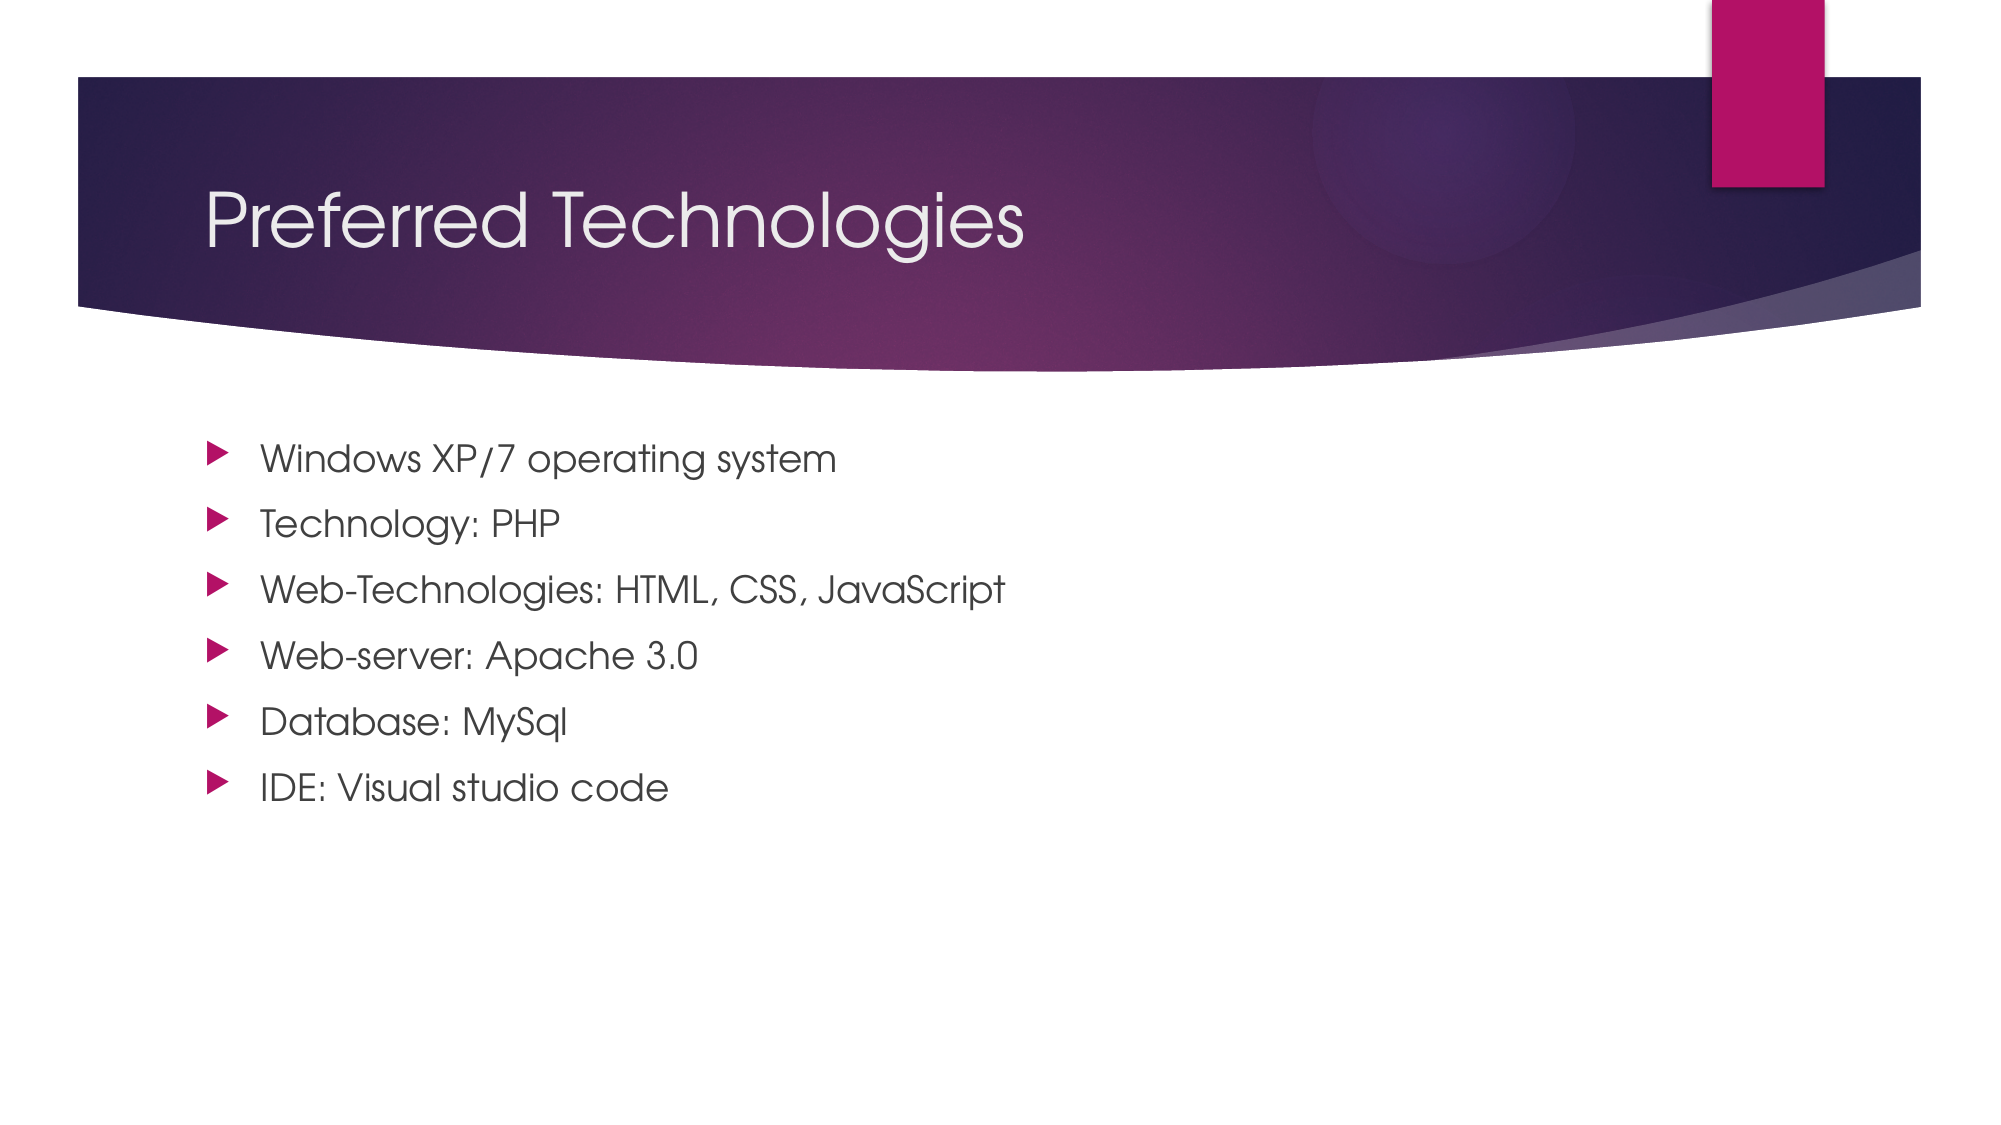

# Preferred Technologies
Windows XP/7 operating system
Technology: PHP
Web-Technologies: HTML, CSS, JavaScript
Web-server: Apache 3.0
Database: MySql
IDE: Visual studio code